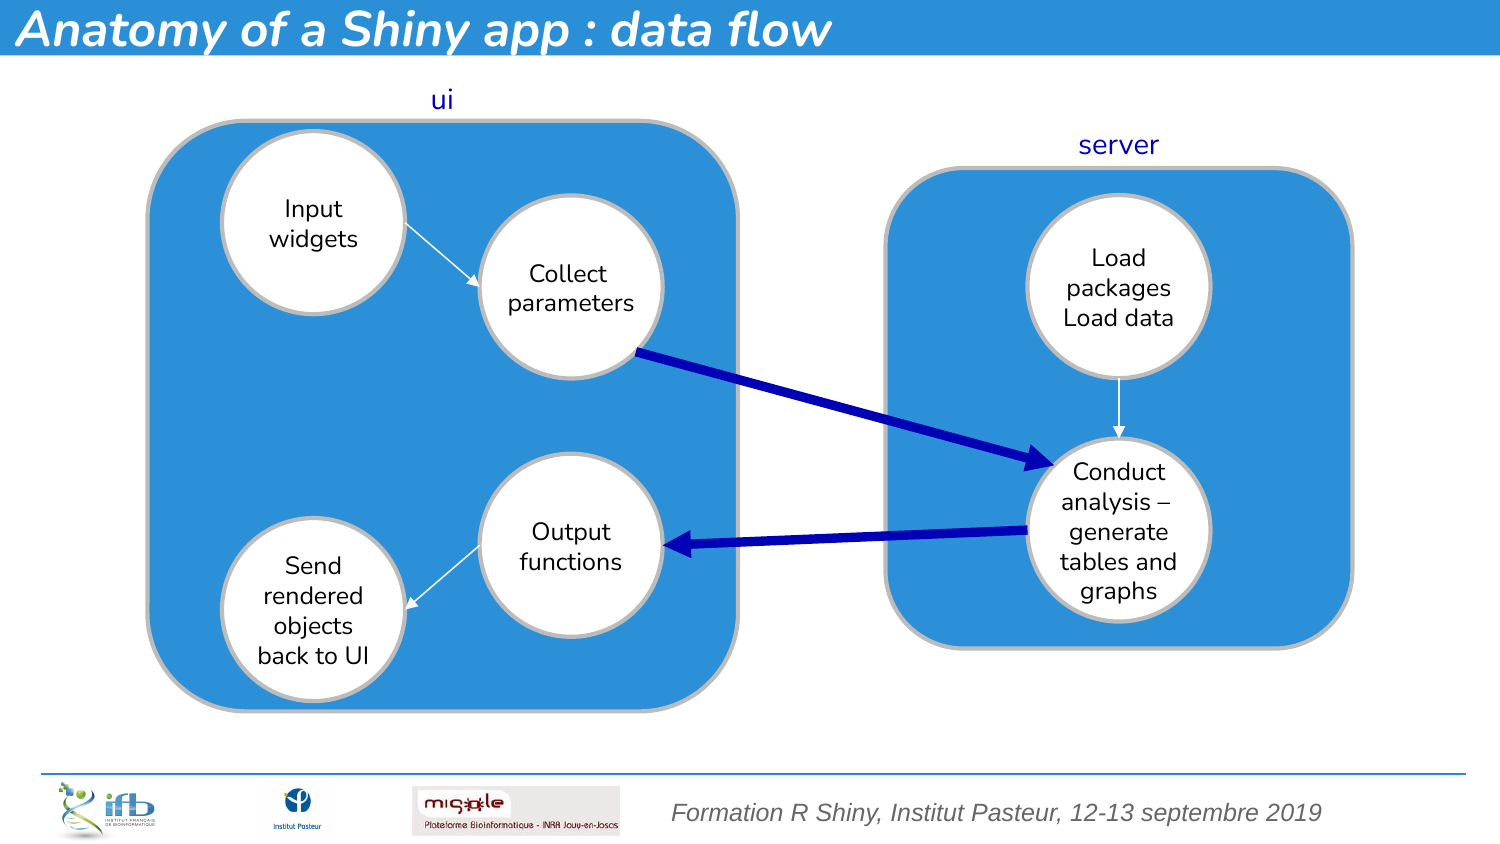

# Anatomy of a Shiny app : data flow
ui
server

Input widgets
Collect
parameters
Output functions
Send rendered objects back to UI

Load packages
Load data
Conduct analysis –
generate tables and graphs